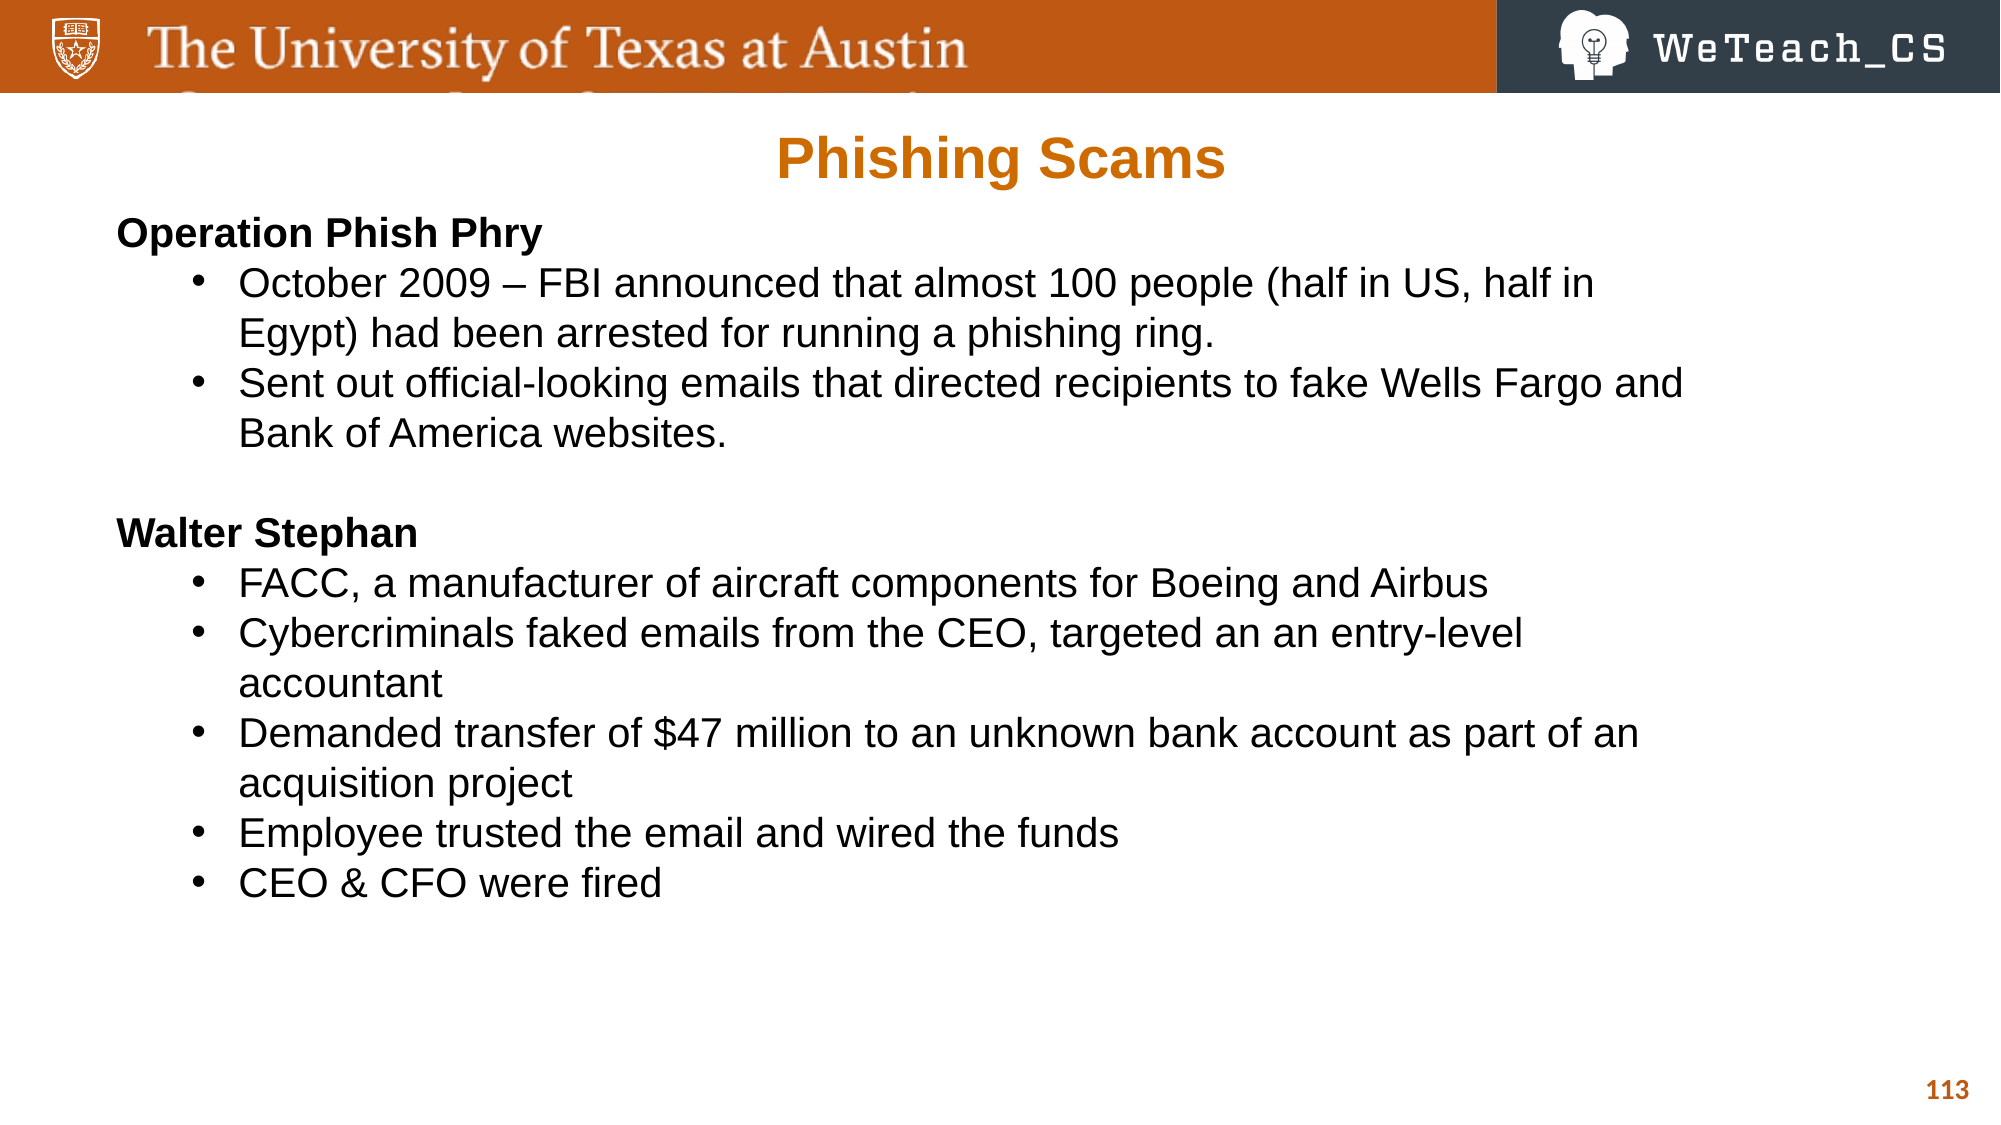

Phishing Scams
Operation Phish Phry
October 2009 – FBI announced that almost 100 people (half in US, half in Egypt) had been arrested for running a phishing ring.
Sent out official-looking emails that directed recipients to fake Wells Fargo and Bank of America websites.

Walter Stephan
FACC, a manufacturer of aircraft components for Boeing and Airbus
Cybercriminals faked emails from the CEO, targeted an an entry-level accountant
Demanded transfer of $47 million to an unknown bank account as part of an acquisition project
Employee trusted the email and wired the funds
CEO & CFO were fired